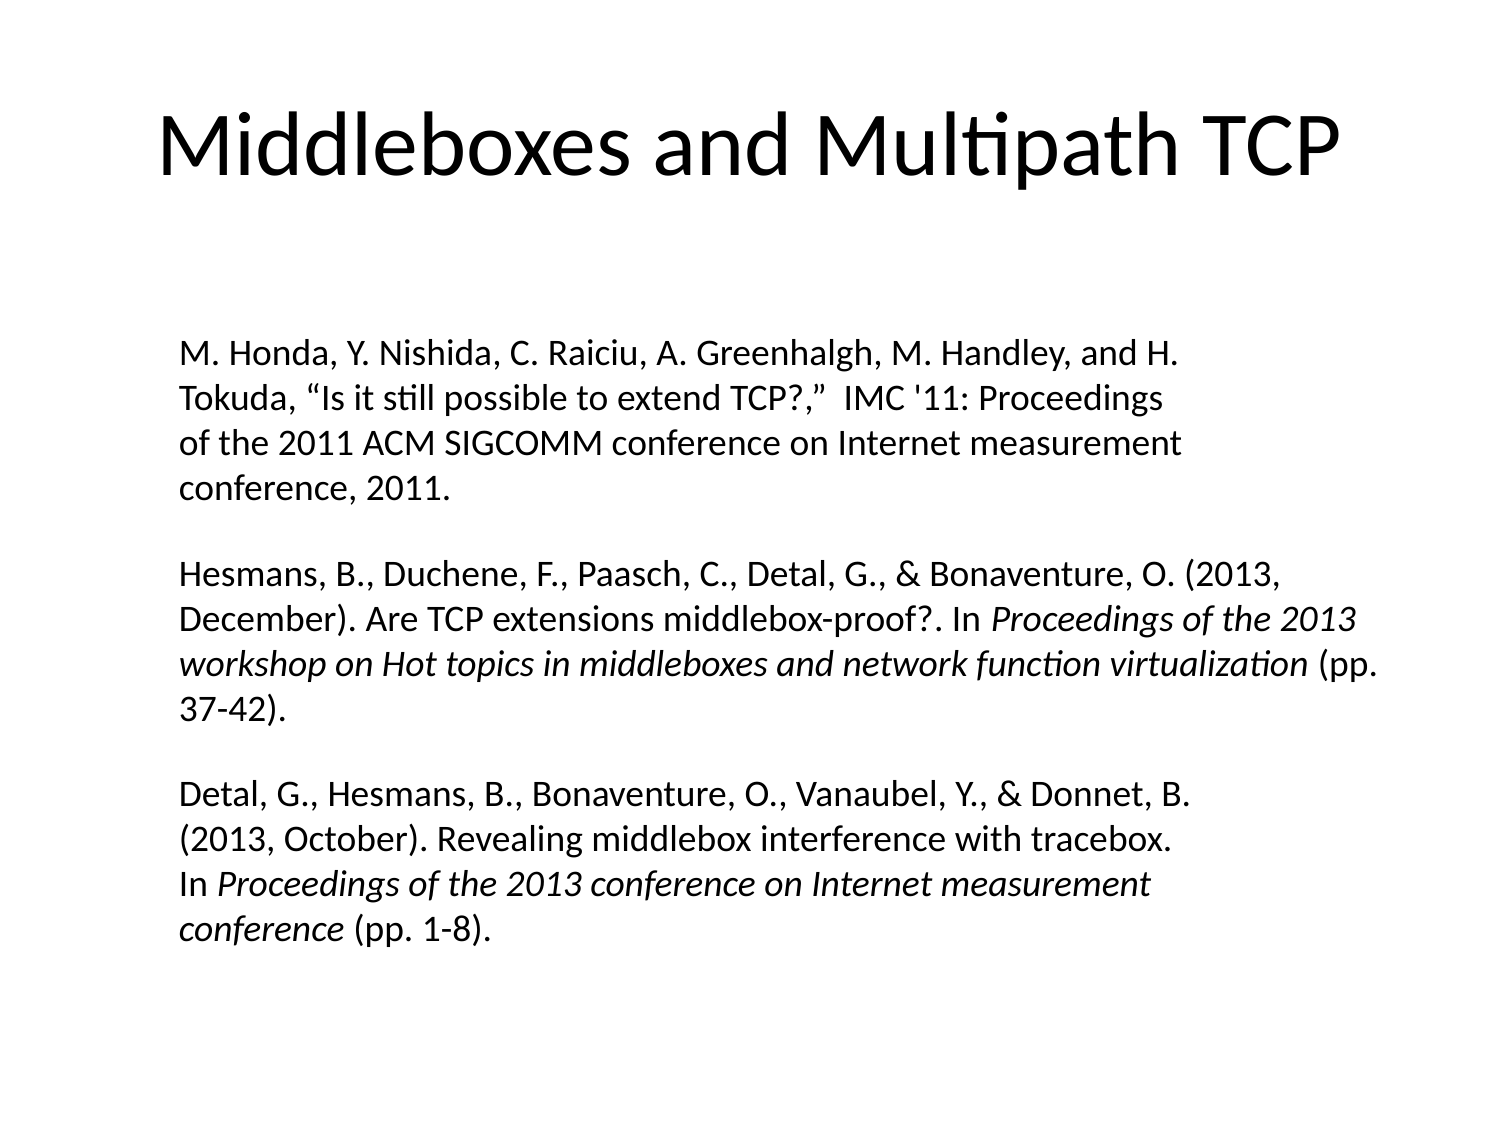

# Middleboxes and Multipath TCP

M. Honda, Y. Nishida, C. Raiciu, A. Greenhalgh, M. Handley, and H. Tokuda, “Is it still possible to extend TCP?,”  IMC '11: Proceedings of the 2011 ACM SIGCOMM conference on Internet measurement conference, 2011.
Hesmans, B., Duchene, F., Paasch, C., Detal, G., & Bonaventure, O. (2013, December). Are TCP extensions middlebox-proof?. In Proceedings of the 2013 workshop on Hot topics in middleboxes and network function virtualization (pp. 37-42).
Detal, G., Hesmans, B., Bonaventure, O., Vanaubel, Y., & Donnet, B. (2013, October). Revealing middlebox interference with tracebox. In Proceedings of the 2013 conference on Internet measurement conference (pp. 1-8).